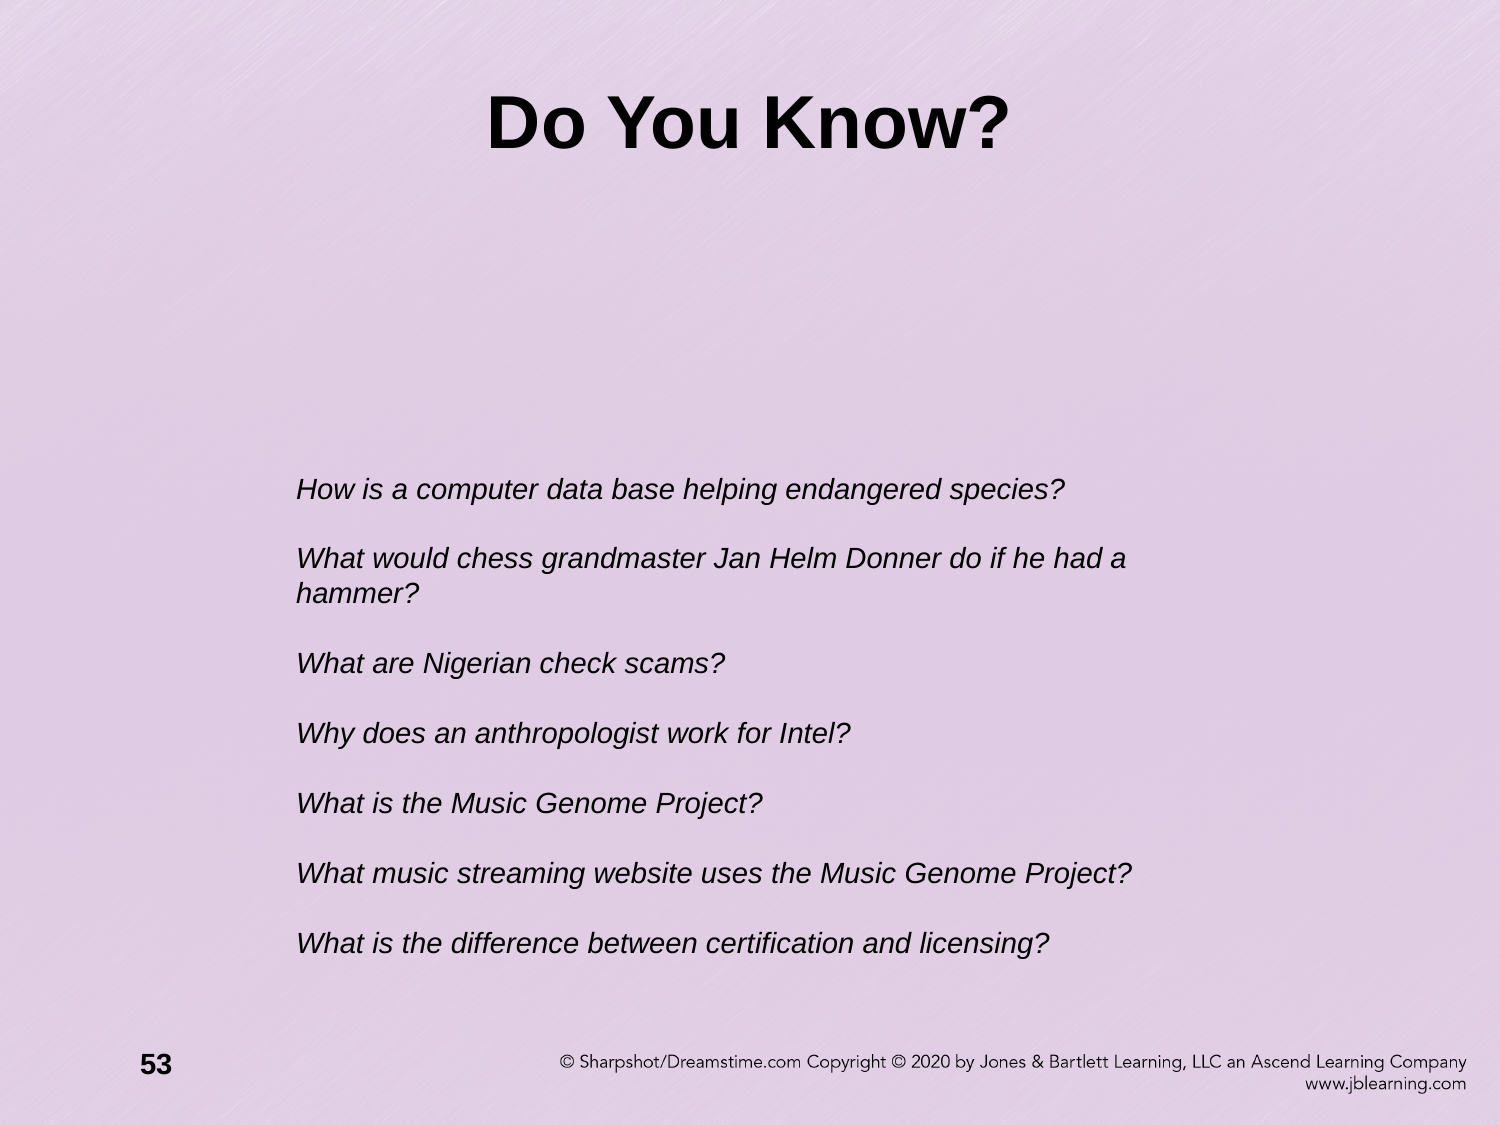

# Do You Know?
How is a computer data base helping endangered species?

What would chess grandmaster Jan Helm Donner do if he had a hammer?

What are Nigerian check scams?

Why does an anthropologist work for Intel?

What is the Music Genome Project?

What music streaming website uses the Music Genome Project?

What is the difference between certification and licensing?
53